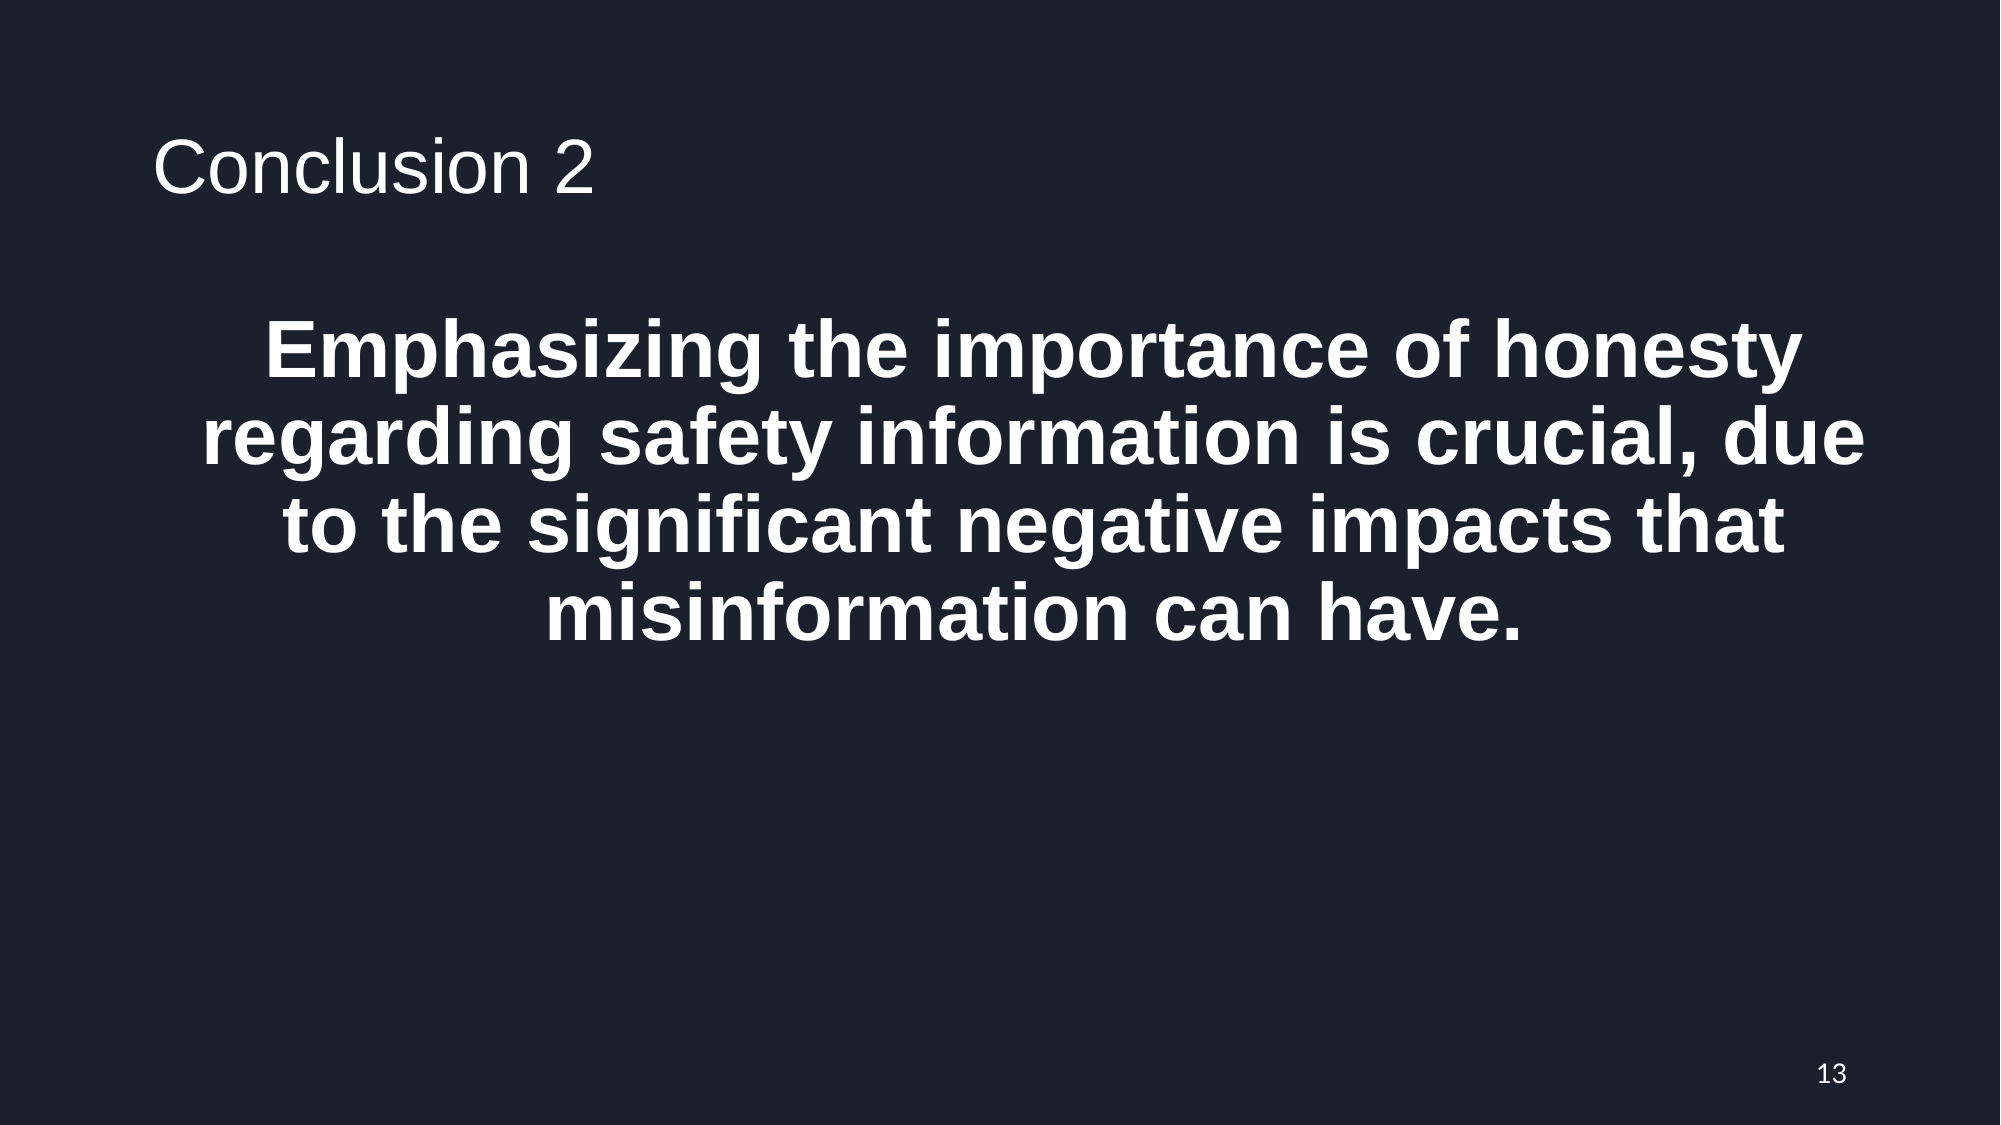

# Conclusion 2
Emphasizing the importance of honesty regarding safety information is crucial, due to the significant negative impacts that misinformation can have.
13